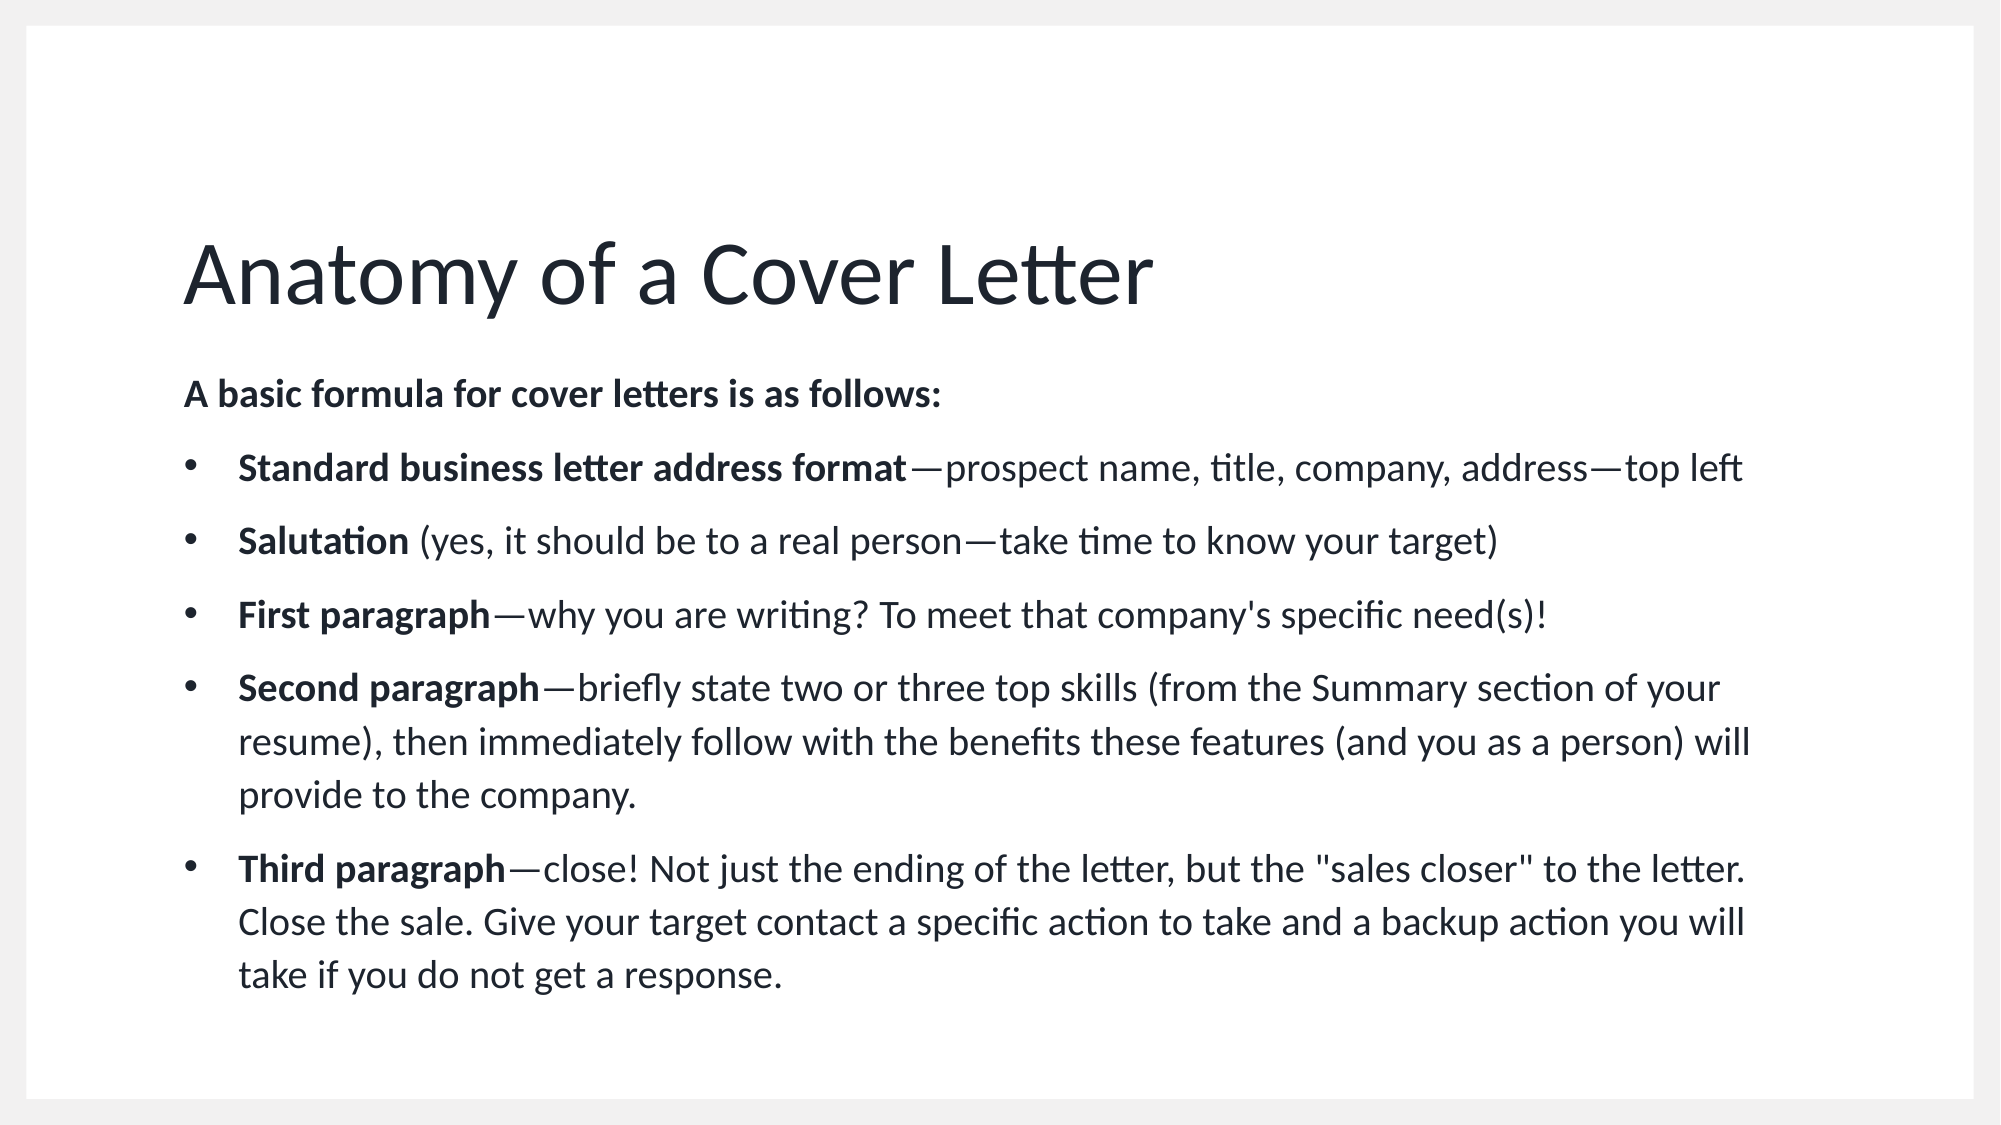

# Anatomy of a Cover Letter
A basic formula for cover letters is as follows:
Standard business letter address format—prospect name, title, company, address—top left
Salutation (yes, it should be to a real person—take time to know your target)
First paragraph—why you are writing? To meet that company's specific need(s)!
Second paragraph—briefly state two or three top skills (from the Summary section of your resume), then immediately follow with the benefits these features (and you as a person) will provide to the company.
Third paragraph—close! Not just the ending of the letter, but the "sales closer" to the letter. Close the sale. Give your target contact a specific action to take and a backup action you will take if you do not get a response.